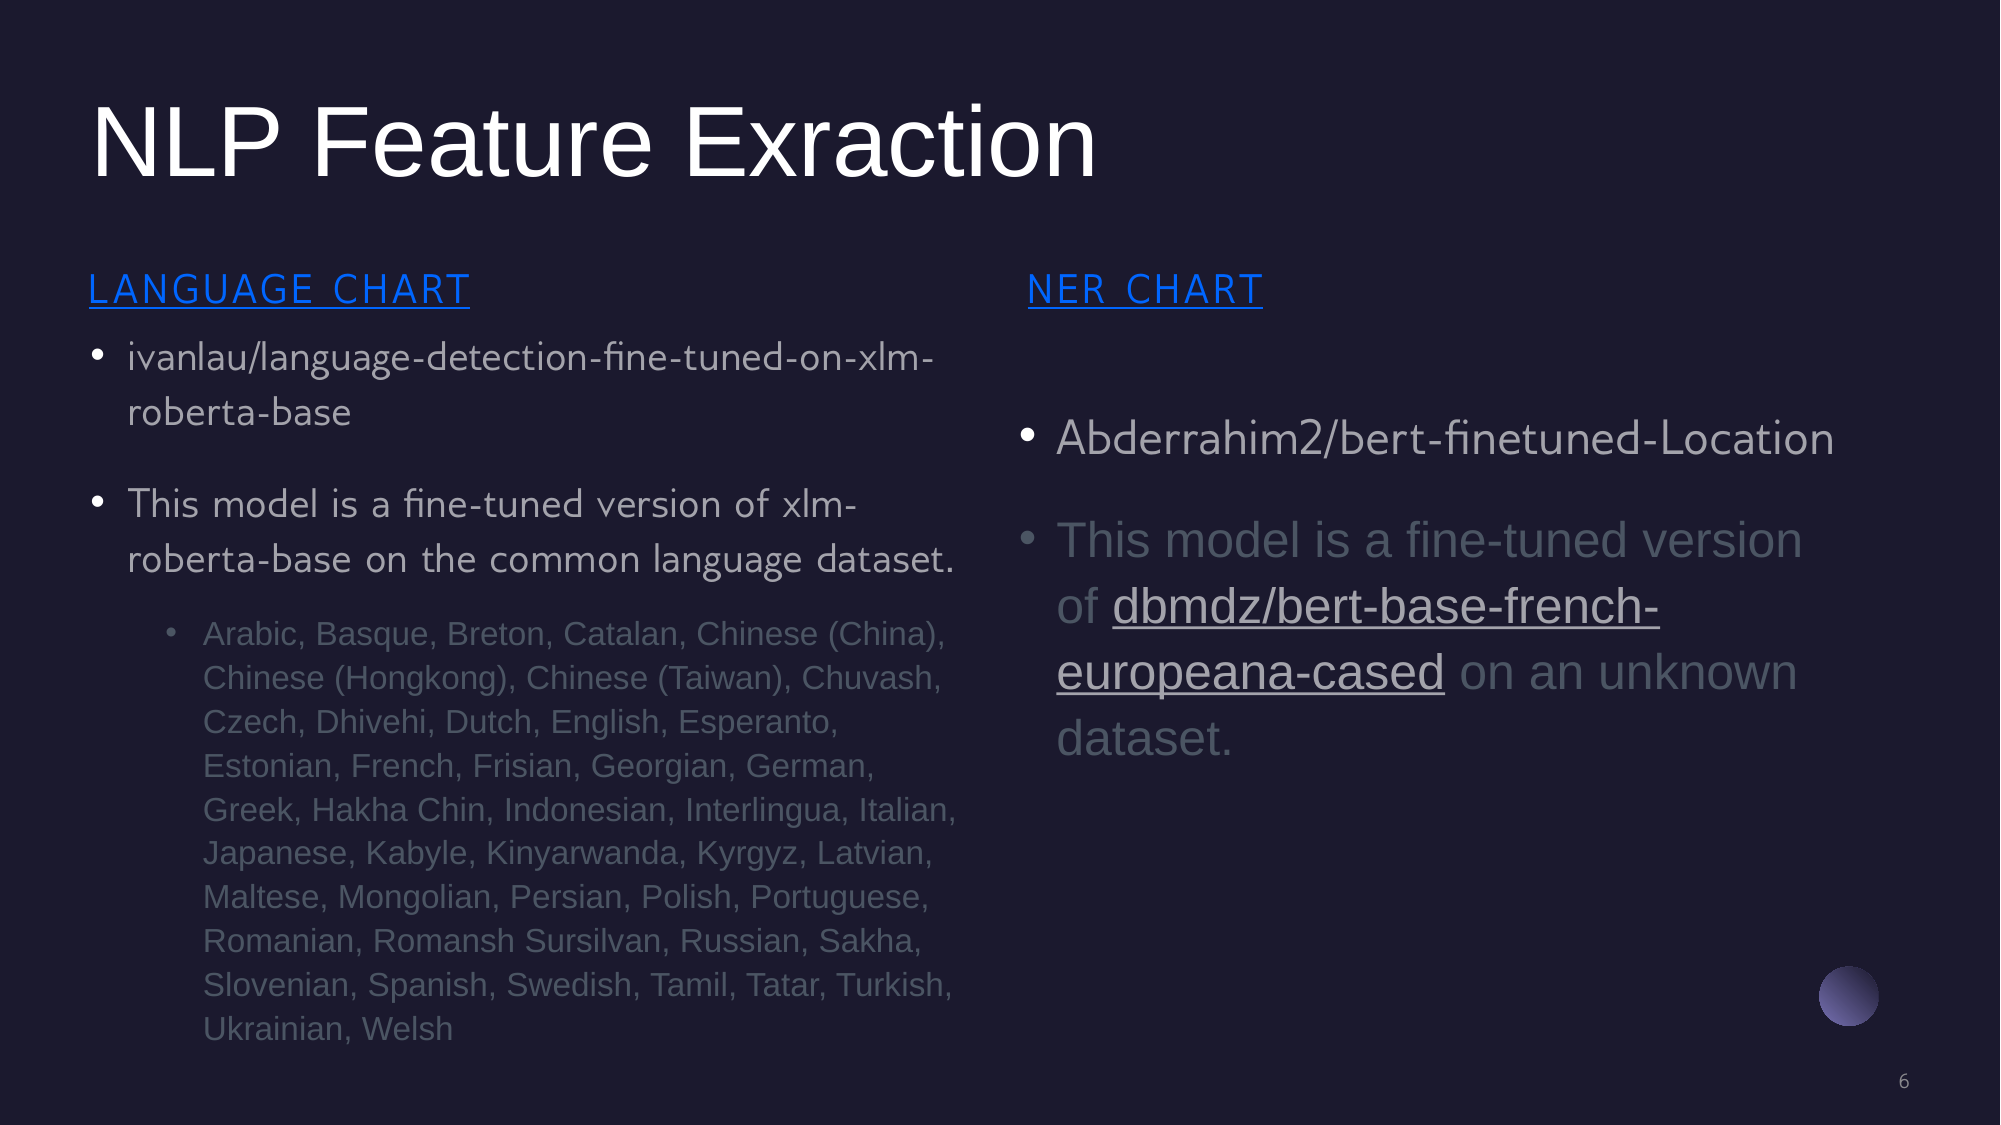

# NLP Feature Exraction
Language Chart
NER Chart
ivanlau/language-detection-fine-tuned-on-xlm-roberta-base
This model is a fine-tuned version of xlm-roberta-base on the common language dataset.
Arabic, Basque, Breton, Catalan, Chinese (China), Chinese (Hongkong), Chinese (Taiwan), Chuvash, Czech, Dhivehi, Dutch, English, Esperanto, Estonian, French, Frisian, Georgian, German, Greek, Hakha Chin, Indonesian, Interlingua, Italian, Japanese, Kabyle, Kinyarwanda, Kyrgyz, Latvian, Maltese, Mongolian, Persian, Polish, Portuguese, Romanian, Romansh Sursilvan, Russian, Sakha, Slovenian, Spanish, Swedish, Tamil, Tatar, Turkish, Ukrainian, Welsh

Abderrahim2/bert-finetuned-Location
This model is a fine-tuned version of dbmdz/bert-base-french-europeana-cased on an unknown dataset.

6